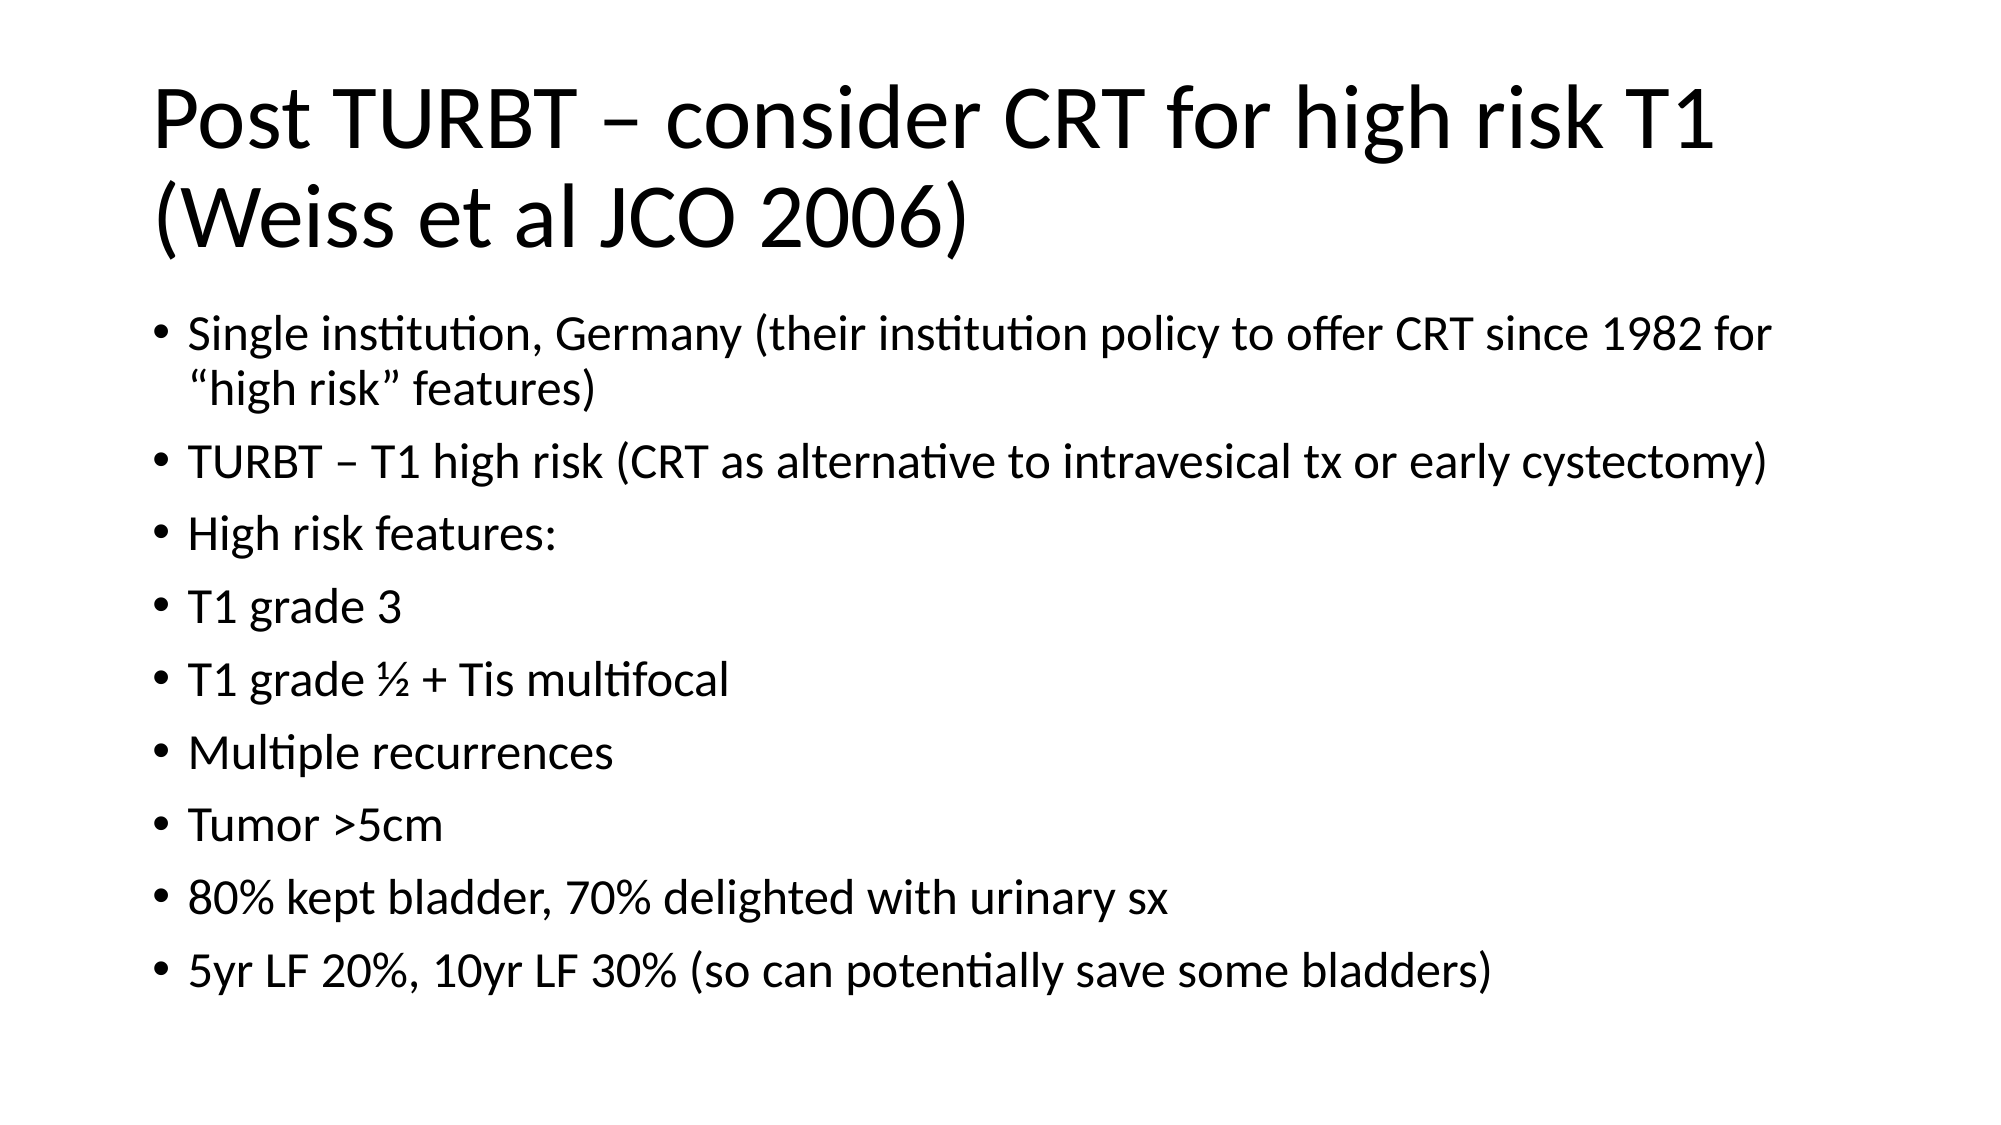

# Post TURBT – consider CRT for high risk T1 (Weiss et al JCO 2006)
Single institution, Germany (their institution policy to offer CRT since 1982 for “high risk” features)
TURBT – T1 high risk (CRT as alternative to intravesical tx or early cystectomy)
High risk features:
T1 grade 3
T1 grade ½ + Tis multifocal
Multiple recurrences
Tumor >5cm
80% kept bladder, 70% delighted with urinary sx
5yr LF 20%, 10yr LF 30% (so can potentially save some bladders)